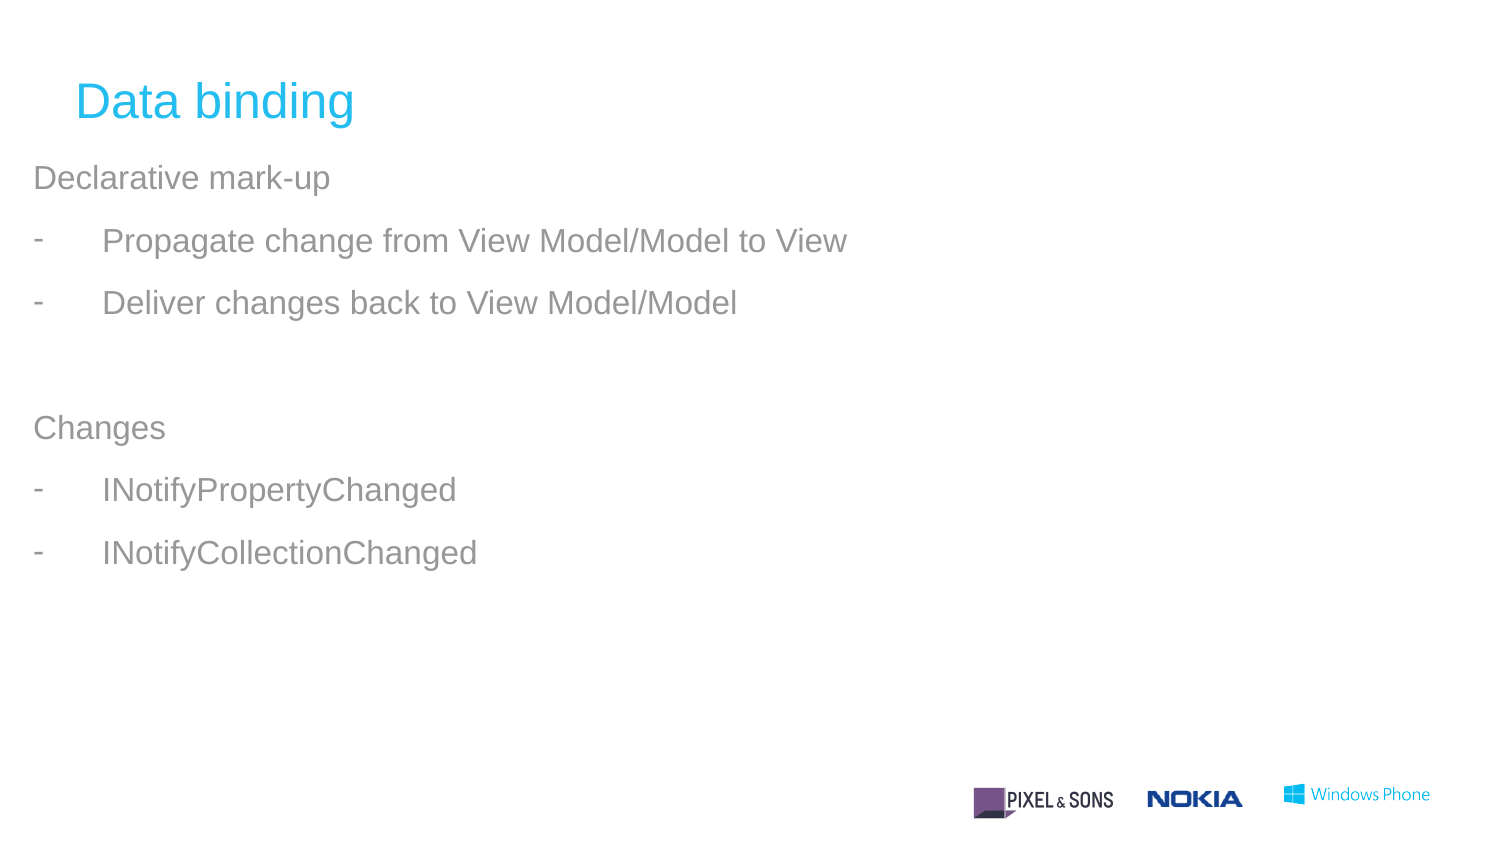

# Data binding
Declarative mark-up
Propagate change from View Model/Model to View
Deliver changes back to View Model/Model

Changes
INotifyPropertyChanged
INotifyCollectionChanged